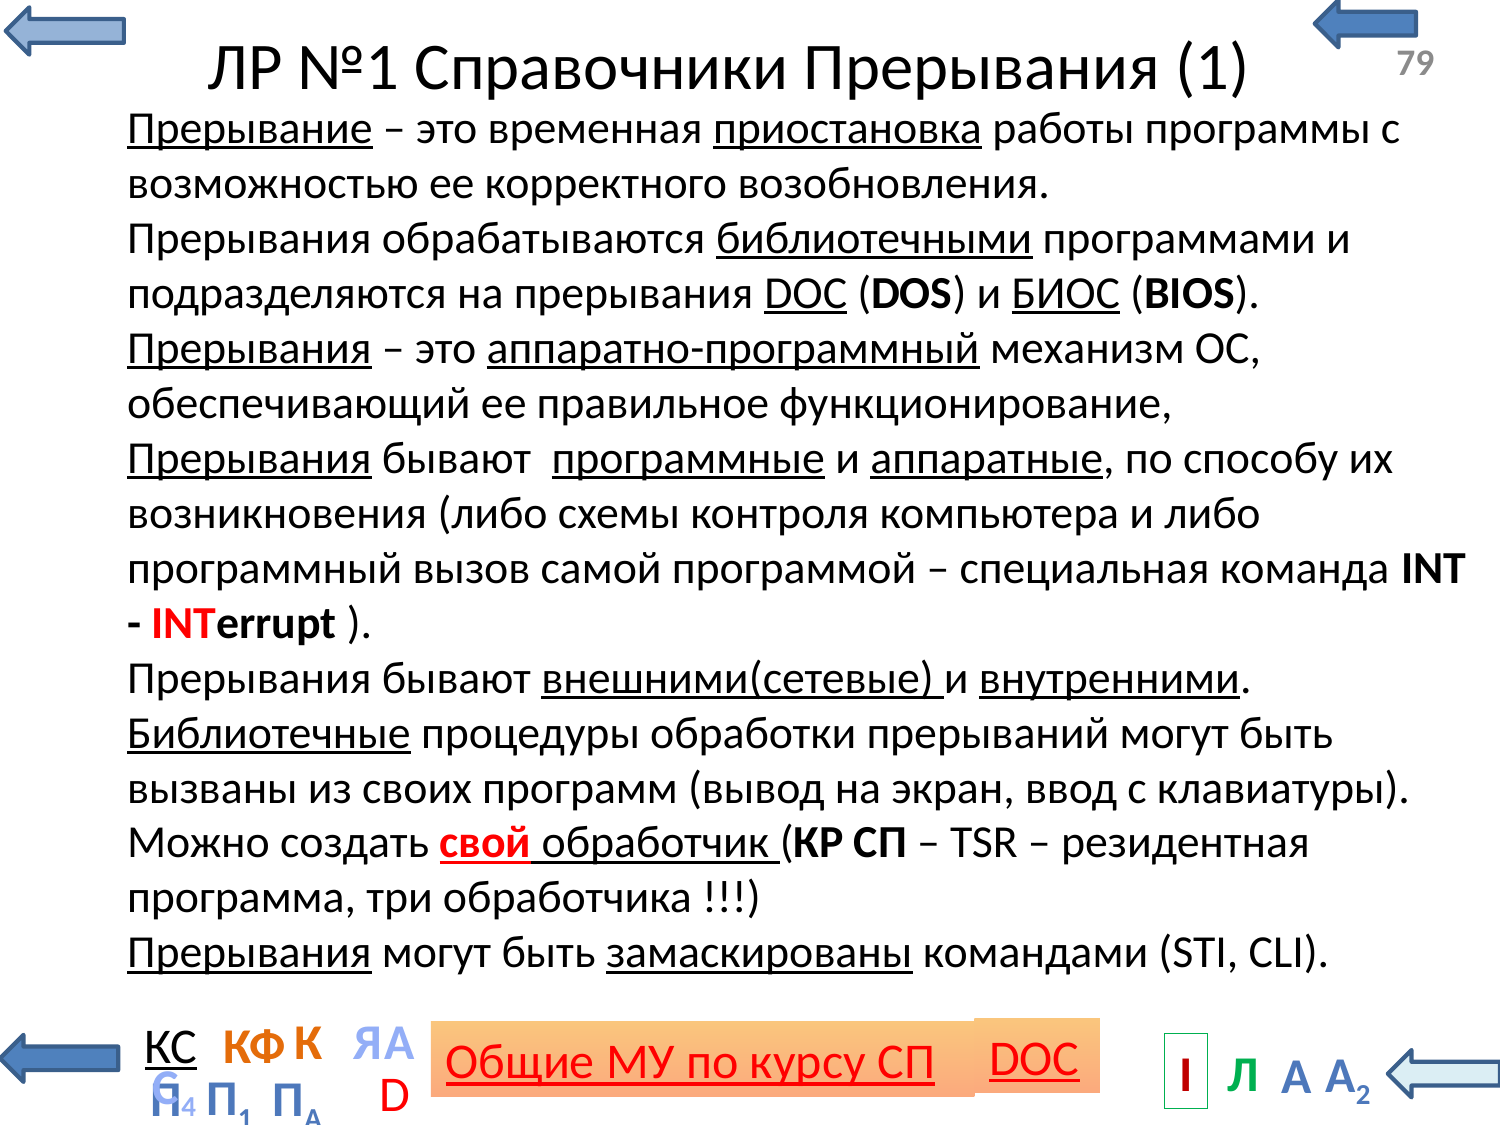

# ЛР №1 Справочники Прерывания (1)
Прерывание – это временная приостановка работы программы с возможностью ее корректного возобновления.
Прерывания обрабатываются библиотечными программами и подразделяются на прерывания DOC (DOS) и БИОС (BIOS).
Прерывания – это аппаратно-программный механизм ОС, обеспечивающий ее правильное функционирование,
Прерывания бывают  программные и аппаратные, по способу их возникновения (либо схемы контроля компьютера и либо программный вызов самой программой – специальная команда INT - INTerrupt ).
Прерывания бывают внешними(сетевые) и внутренними.
Библиотечные процедуры обработки прерываний могут быть вызваны из своих программ (вывод на экран, ввод с клавиатуры).
Можно создать свой обработчик (КР СП – TSR – резидентная программа, три обработчика !!!)
Прерывания могут быть замаскированы командами (STI, CLI).
С4